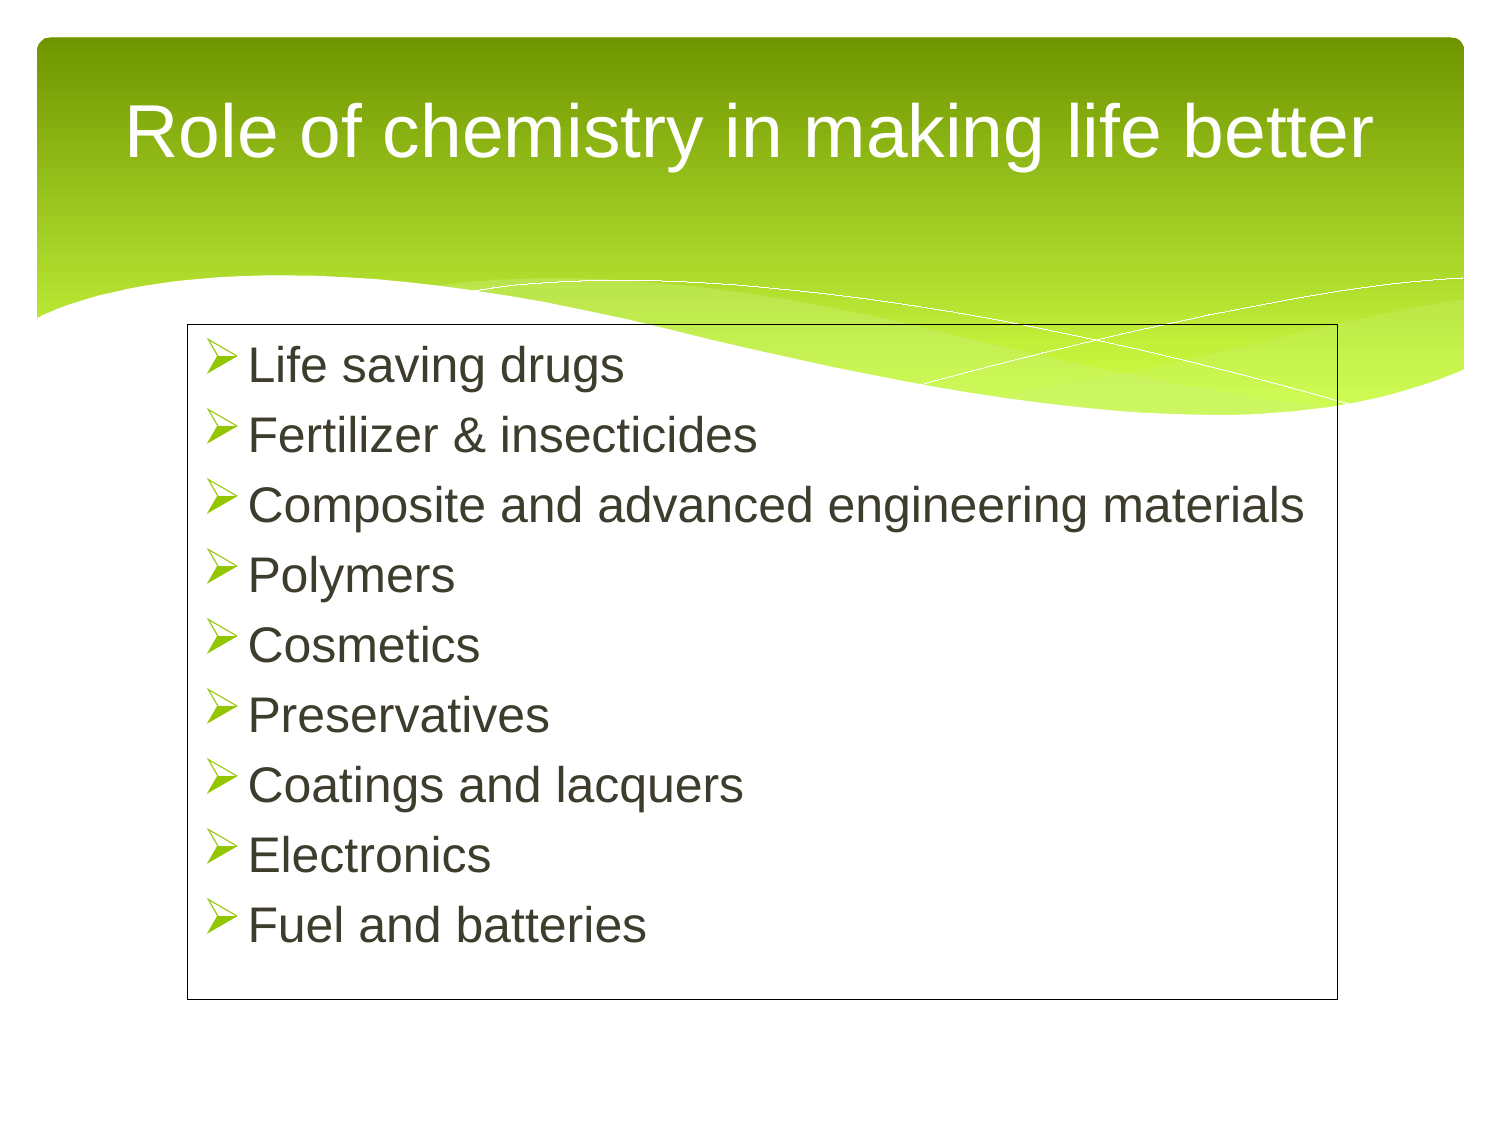

# Role of chemistry in making life better
Life saving drugs
Fertilizer & insecticides
Composite and advanced engineering materials
Polymers
Cosmetics
Preservatives
Coatings and lacquers
Electronics
Fuel and batteries